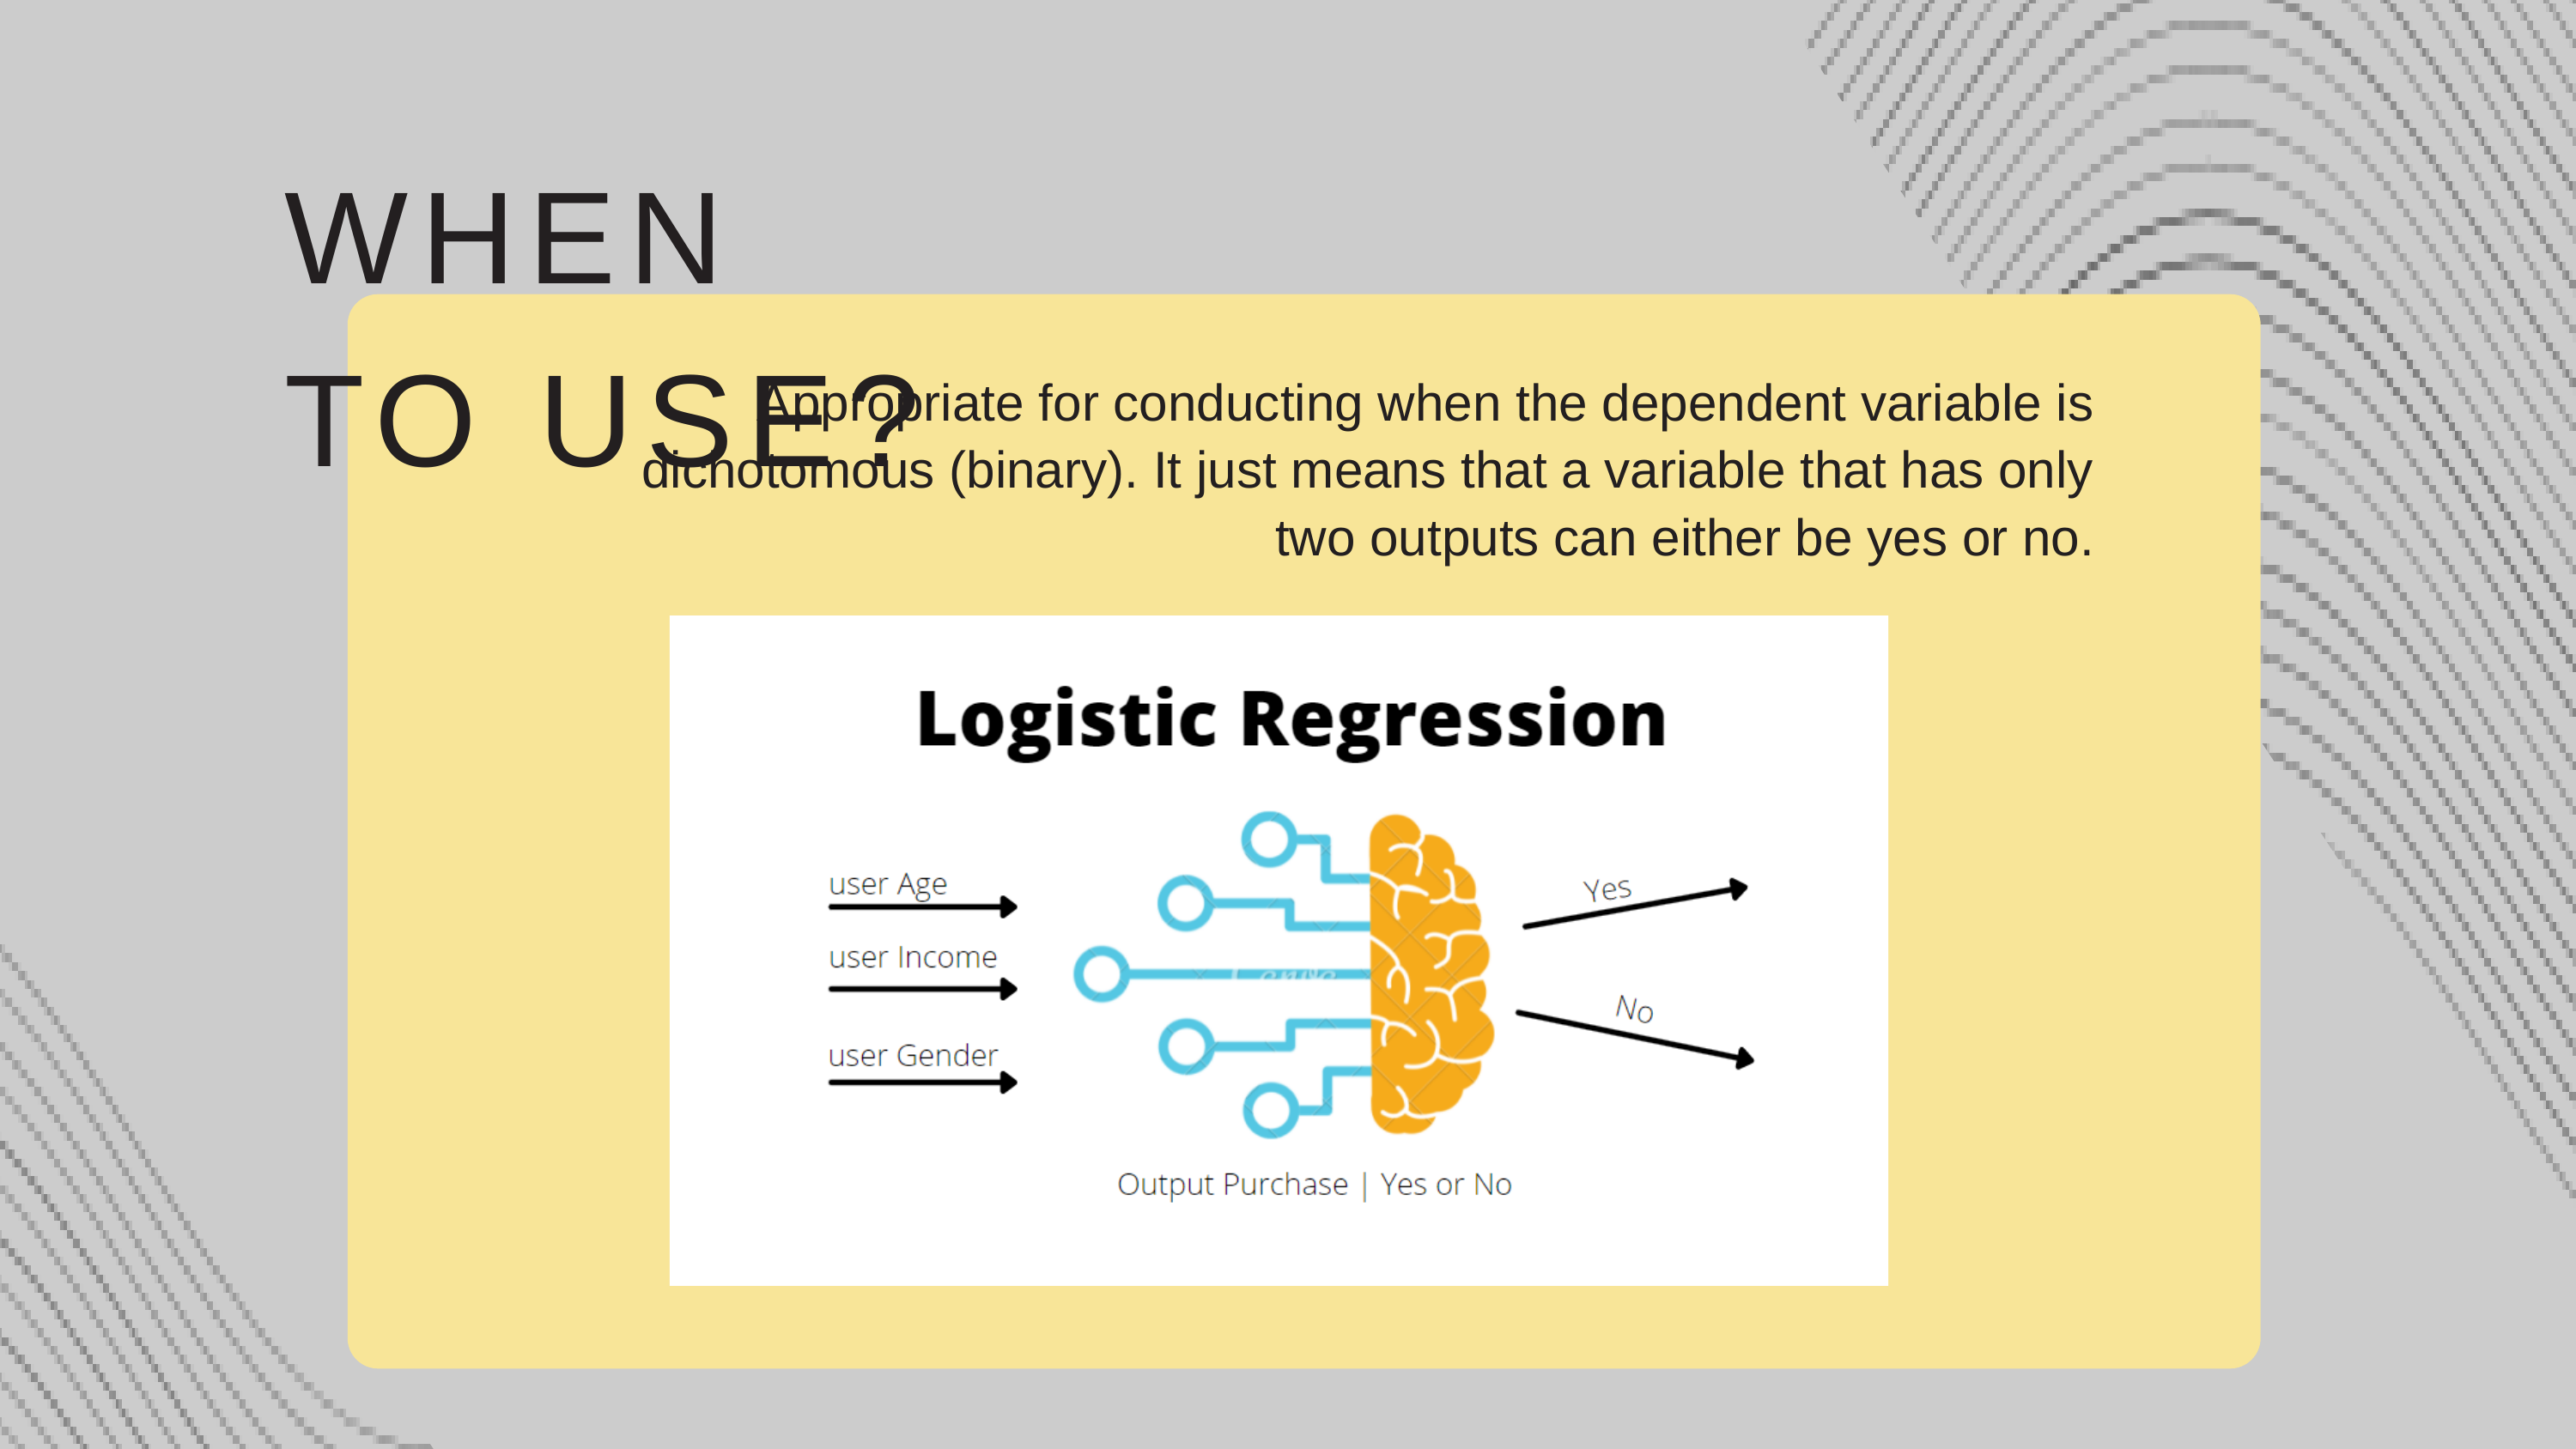

WHEN TO USE?

Appropriate for conducting when the dependent variable is dichotomous (binary). It just means that a variable that has only two outputs can either be yes or no.